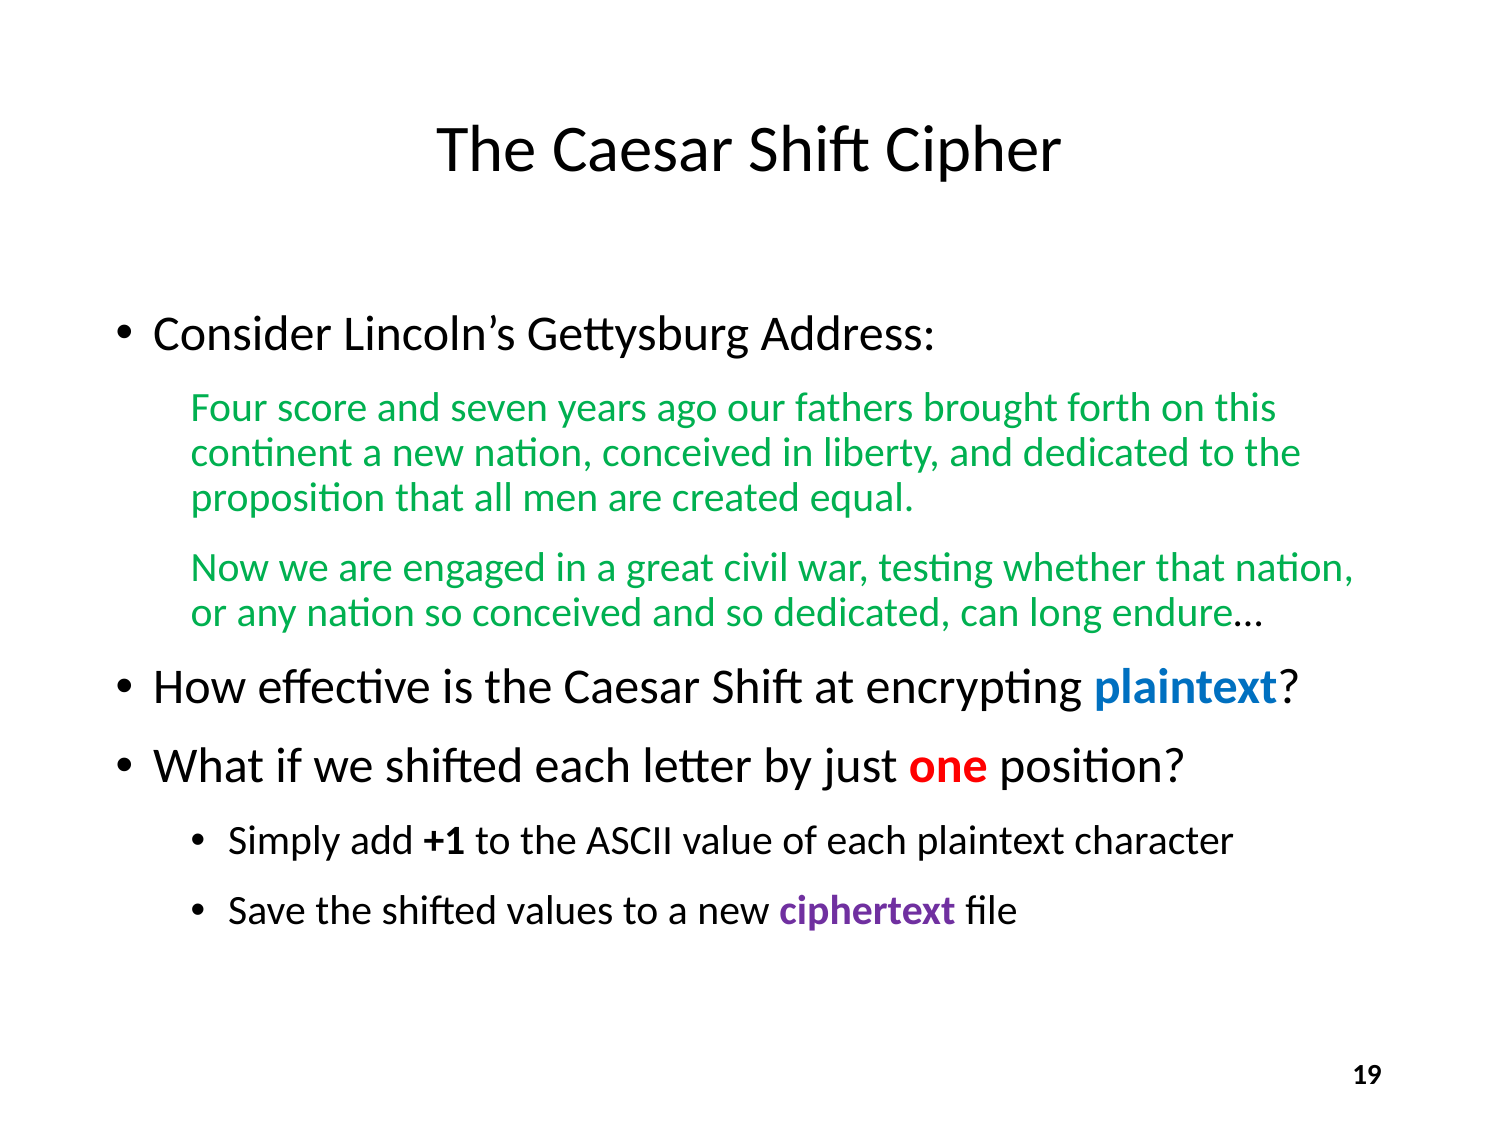

# The Caesar Shift Cipher
Consider Lincoln’s Gettysburg Address:
Four score and seven years ago our fathers brought forth on this continent a new nation, conceived in liberty, and dedicated to the proposition that all men are created equal.
Now we are engaged in a great civil war, testing whether that nation, or any nation so conceived and so dedicated, can long endure…
How effective is the Caesar Shift at encrypting plaintext?
What if we shifted each letter by just one position?
Simply add +1 to the ASCII value of each plaintext character
Save the shifted values to a new ciphertext file

19